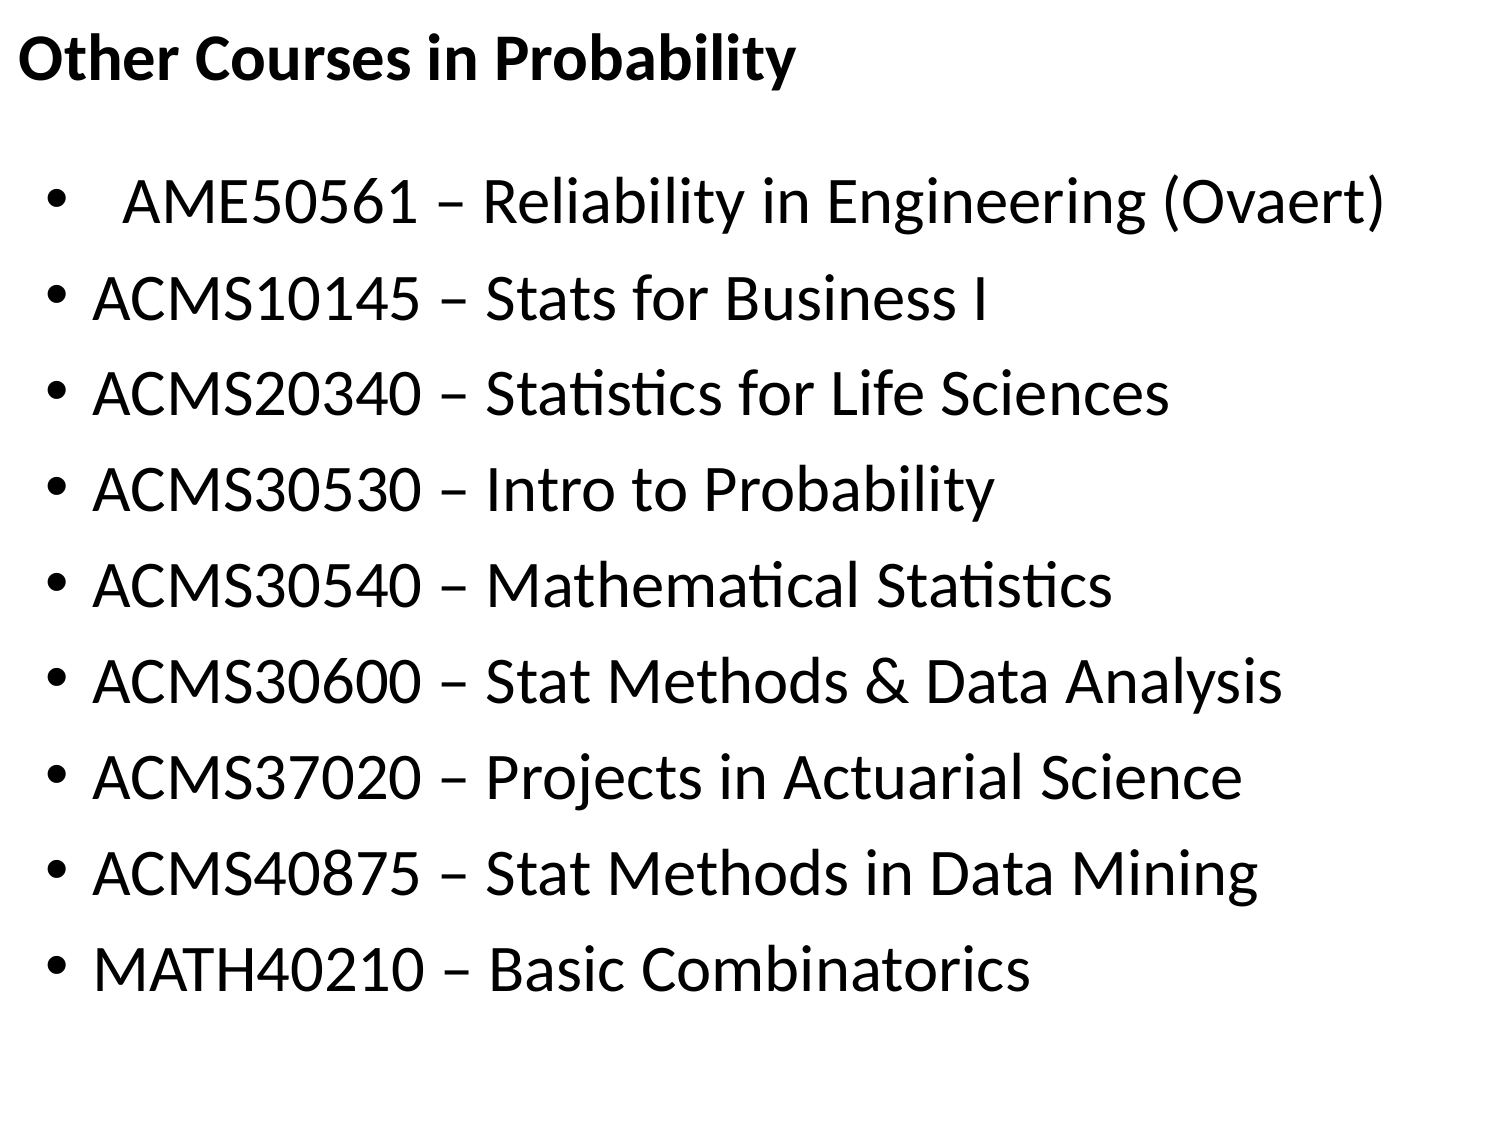

Other Courses in Probability
  AME50561 – Reliability in Engineering (Ovaert)
ACMS10145 – Stats for Business I
ACMS20340 – Statistics for Life Sciences
ACMS30530 – Intro to Probability
ACMS30540 – Mathematical Statistics
ACMS30600 – Stat Methods & Data Analysis
ACMS37020 – Projects in Actuarial Science
ACMS40875 – Stat Methods in Data Mining
MATH40210 – Basic Combinatorics